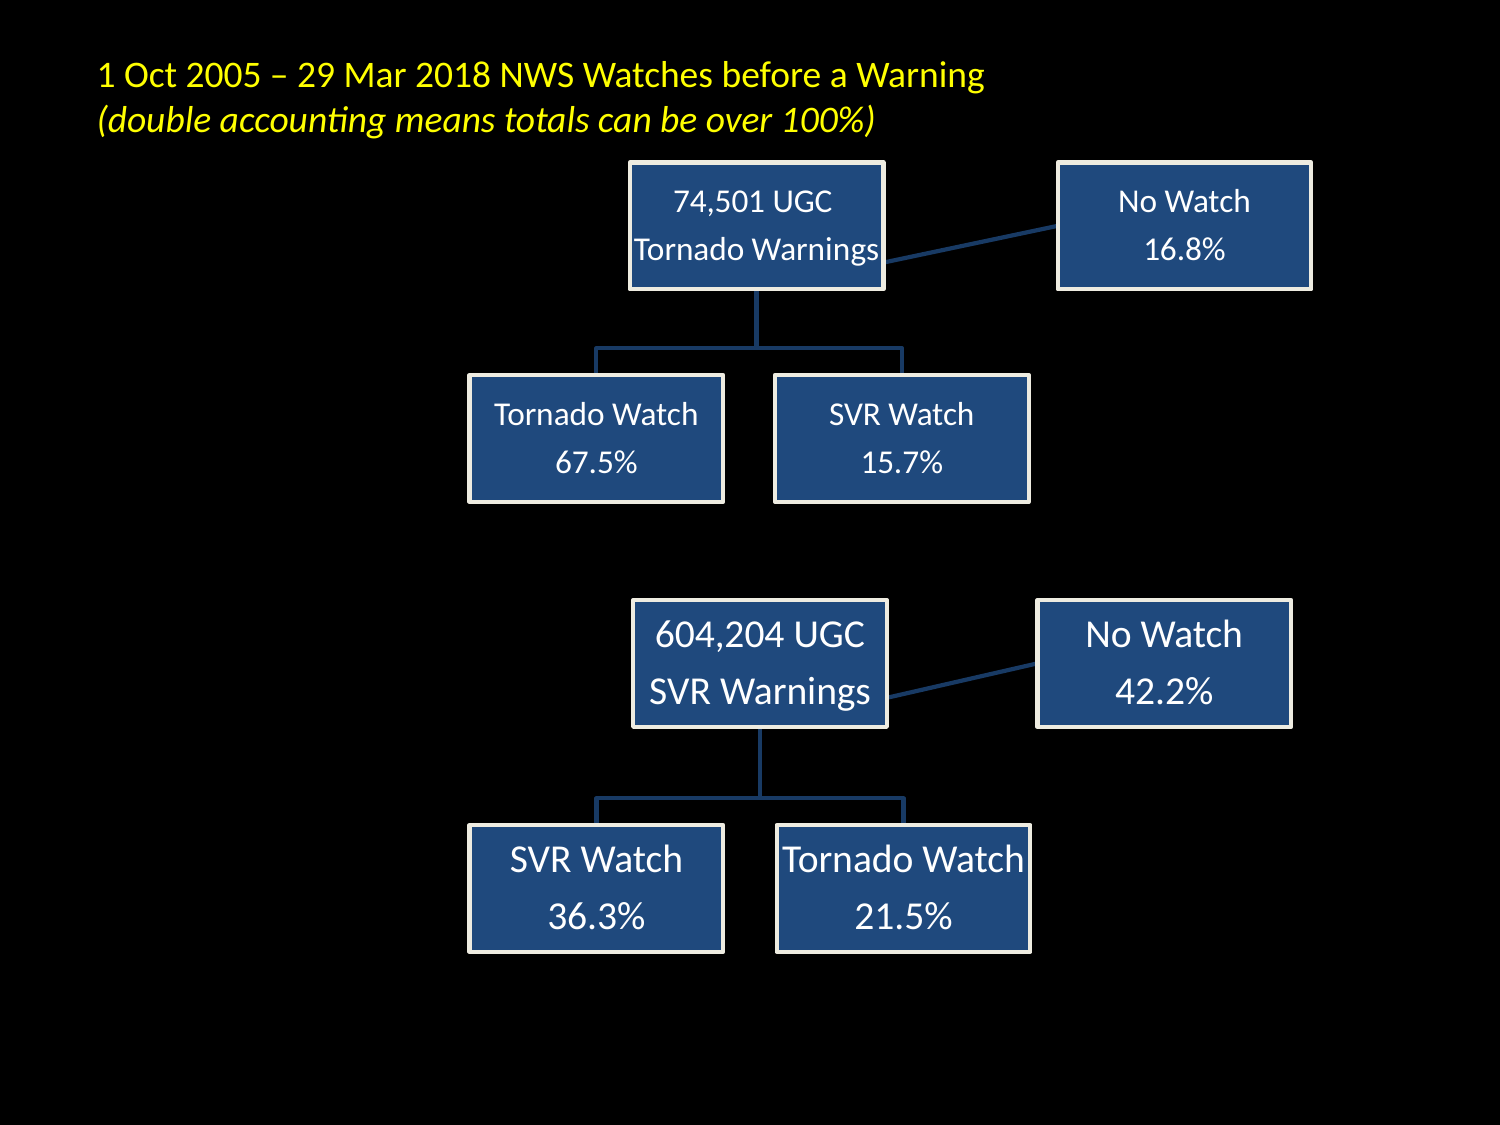

1 Oct 2005 – 29 Mar 2018 NWS Watches before a Warning
(double accounting means totals can be over 100%)
74,501 UGC
Tornado Warnings
Tornado Watch
67.5%
SVR Watch
15.7%
No Watch
16.8%
604,204 UGC
SVR Warnings
SVR Watch
36.3%
Tornado Watch
21.5%
No Watch
42.2%